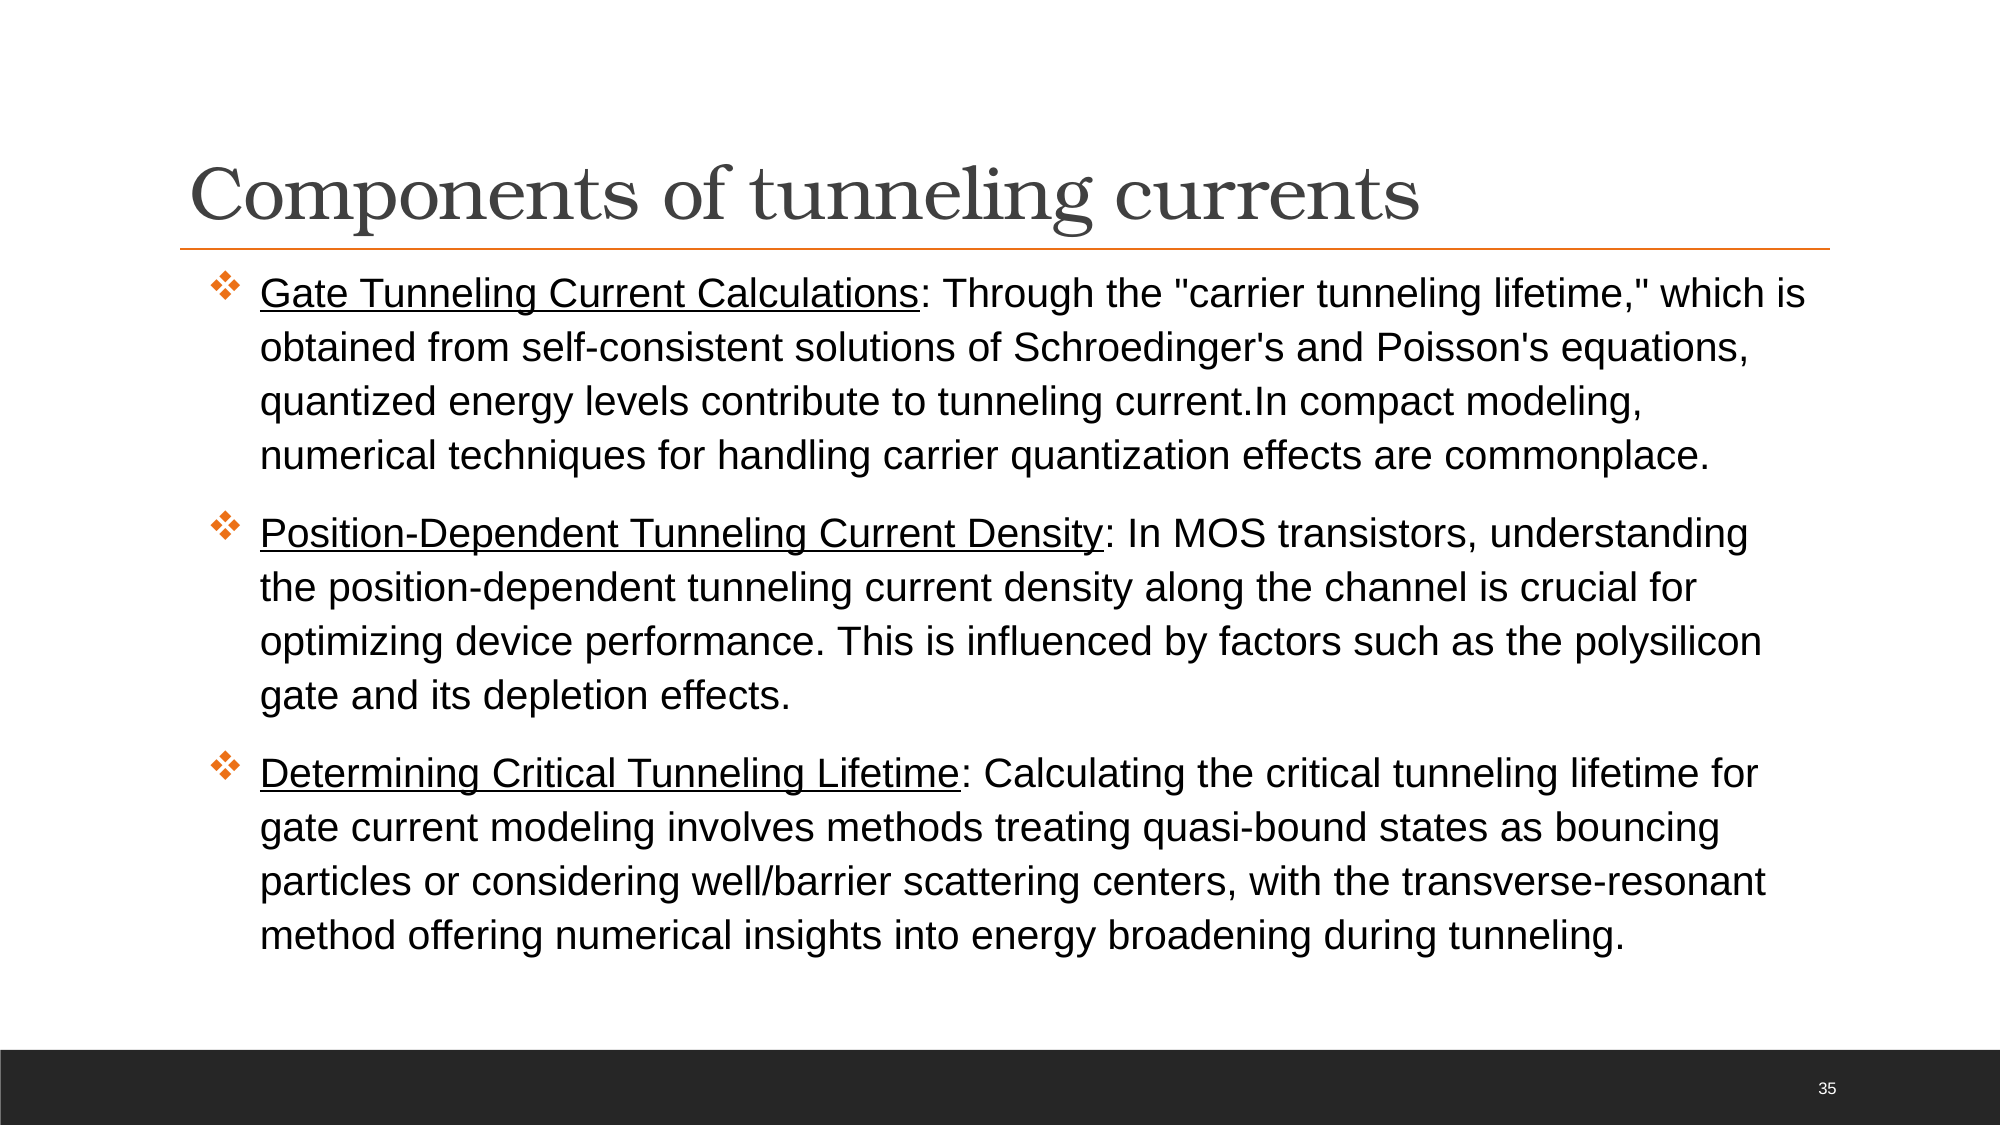

Components of tunneling currents
Gate Tunneling Current Calculations: Through the "carrier tunneling lifetime," which is obtained from self-consistent solutions of Schroedinger's and Poisson's equations, quantized energy levels contribute to tunneling current.In compact modeling, numerical techniques for handling carrier quantization effects are commonplace.
Position-Dependent Tunneling Current Density: In MOS transistors, understanding the position-dependent tunneling current density along the channel is crucial for optimizing device performance. This is influenced by factors such as the polysilicon gate and its depletion effects.
Determining Critical Tunneling Lifetime: Calculating the critical tunneling lifetime for gate current modeling involves methods treating quasi-bound states as bouncing particles or considering well/barrier scattering centers, with the transverse-resonant method offering numerical insights into energy broadening during tunneling.
35